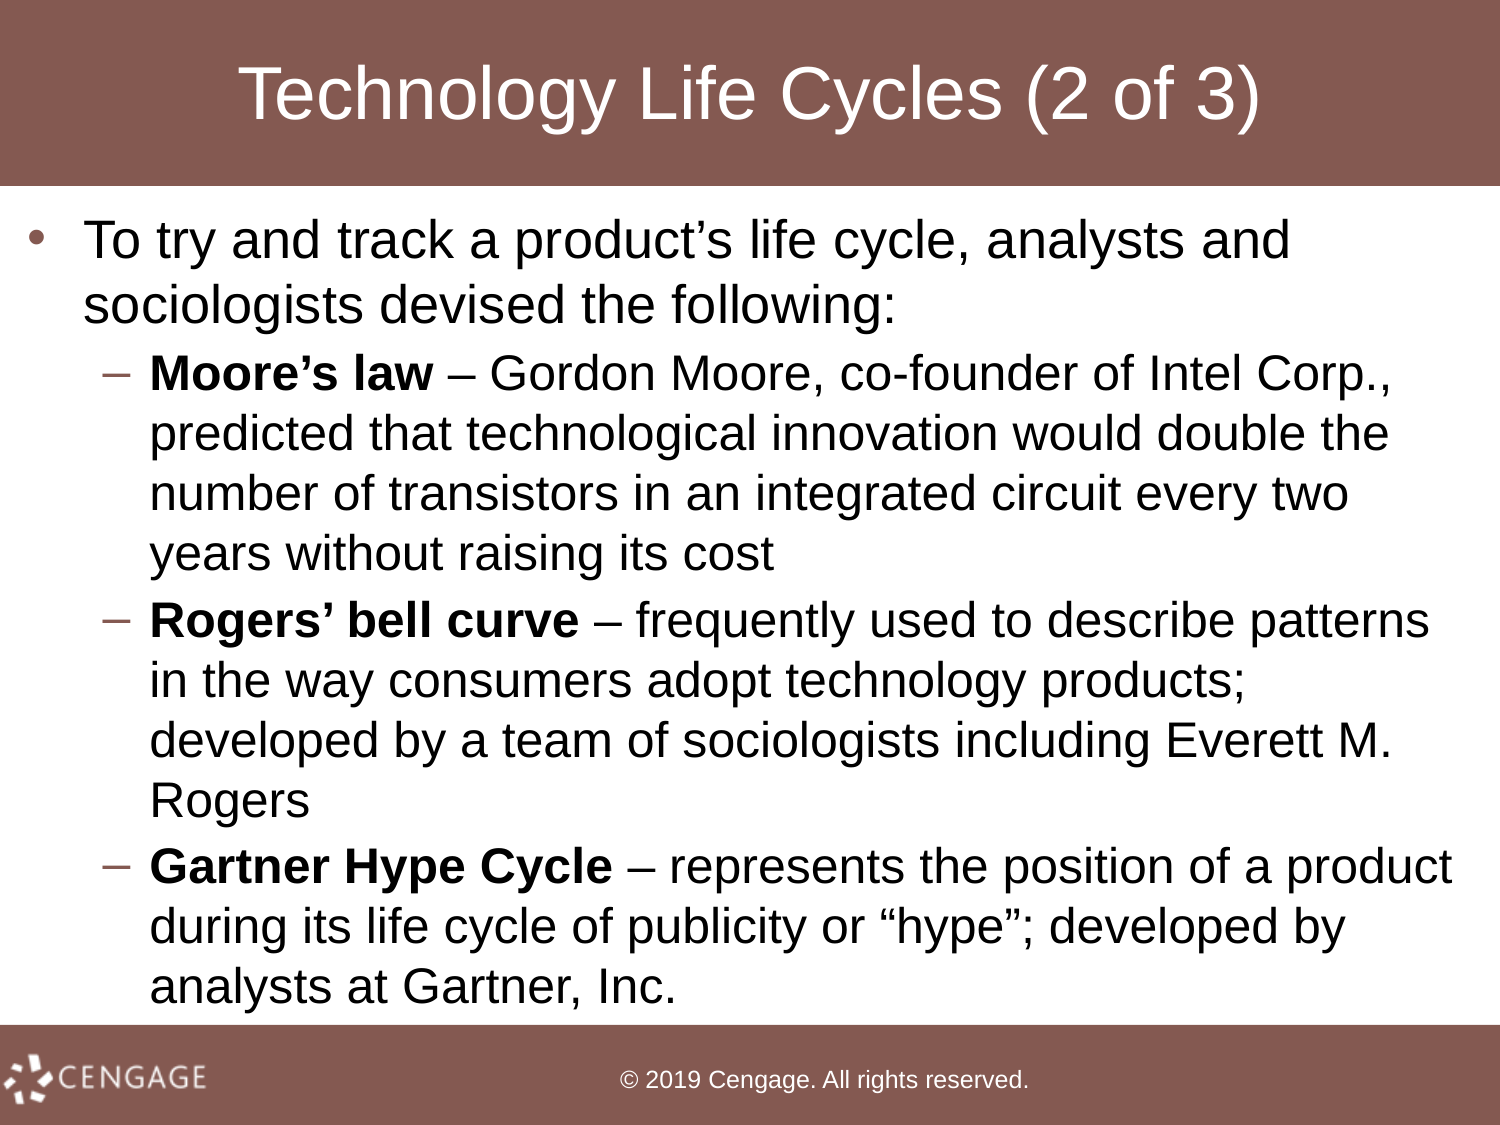

# Technology Life Cycles (2 of 3)
To try and track a product’s life cycle, analysts and sociologists devised the following:
Moore’s law – Gordon Moore, co-founder of Intel Corp., predicted that technological innovation would double the number of transistors in an integrated circuit every two years without raising its cost
Rogers’ bell curve – frequently used to describe patterns in the way consumers adopt technology products; developed by a team of sociologists including Everett M. Rogers
Gartner Hype Cycle – represents the position of a product during its life cycle of publicity or “hype”; developed by analysts at Gartner, Inc.